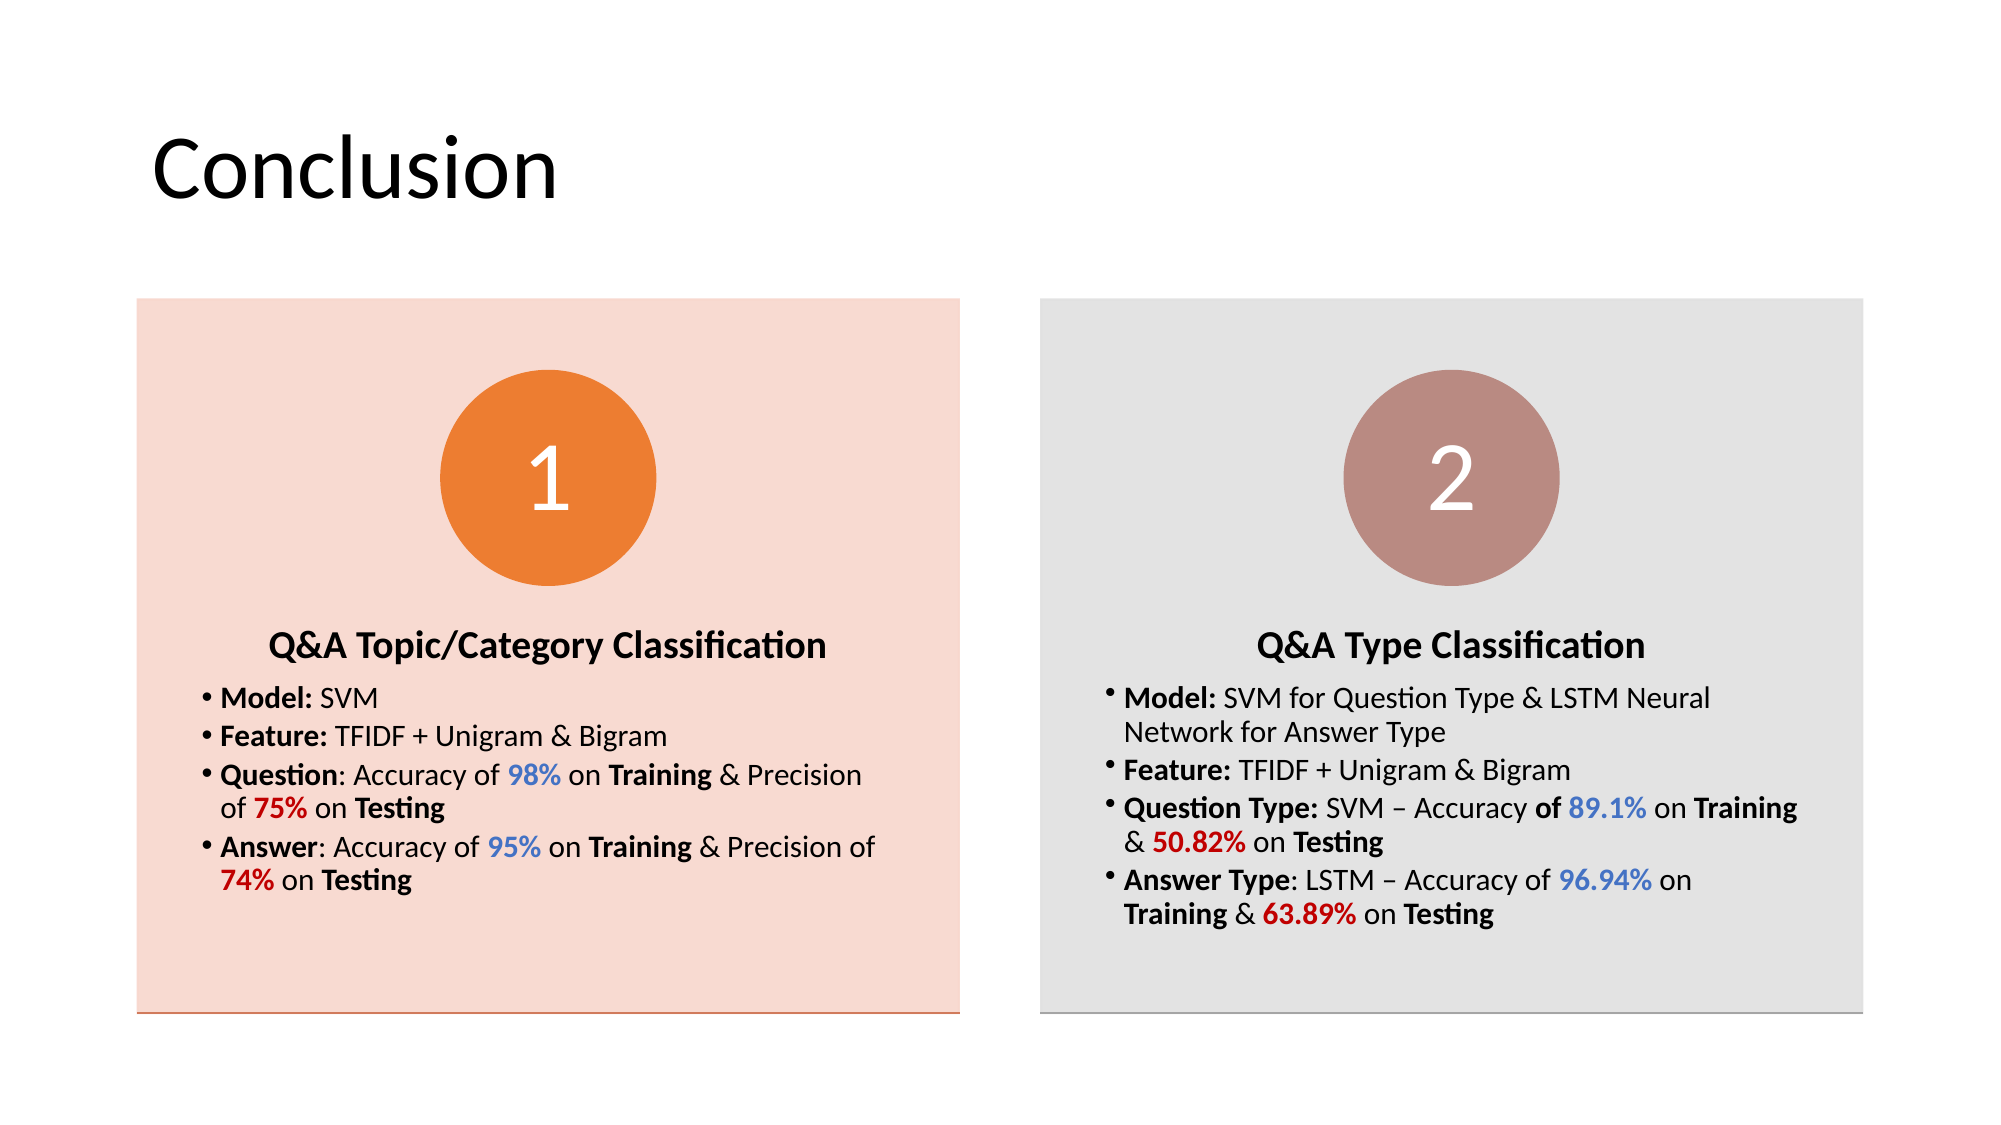

# Conclusion
Q&A Topic/Category Classification
Model: SVM
Feature: TFIDF + Unigram & Bigram
Question: Accuracy of 98% on Training & Precision of 75% on Testing
Answer: Accuracy of 95% on Training & Precision of 74% on Testing
1
Q&A Type Classification
Model: SVM for Question Type & LSTM Neural Network for Answer Type
Feature: TFIDF + Unigram & Bigram
Question Type: SVM – Accuracy of 89.1% on Training & 50.82% on Testing
Answer Type: LSTM – Accuracy of 96.94% on Training & 63.89% on Testing
2